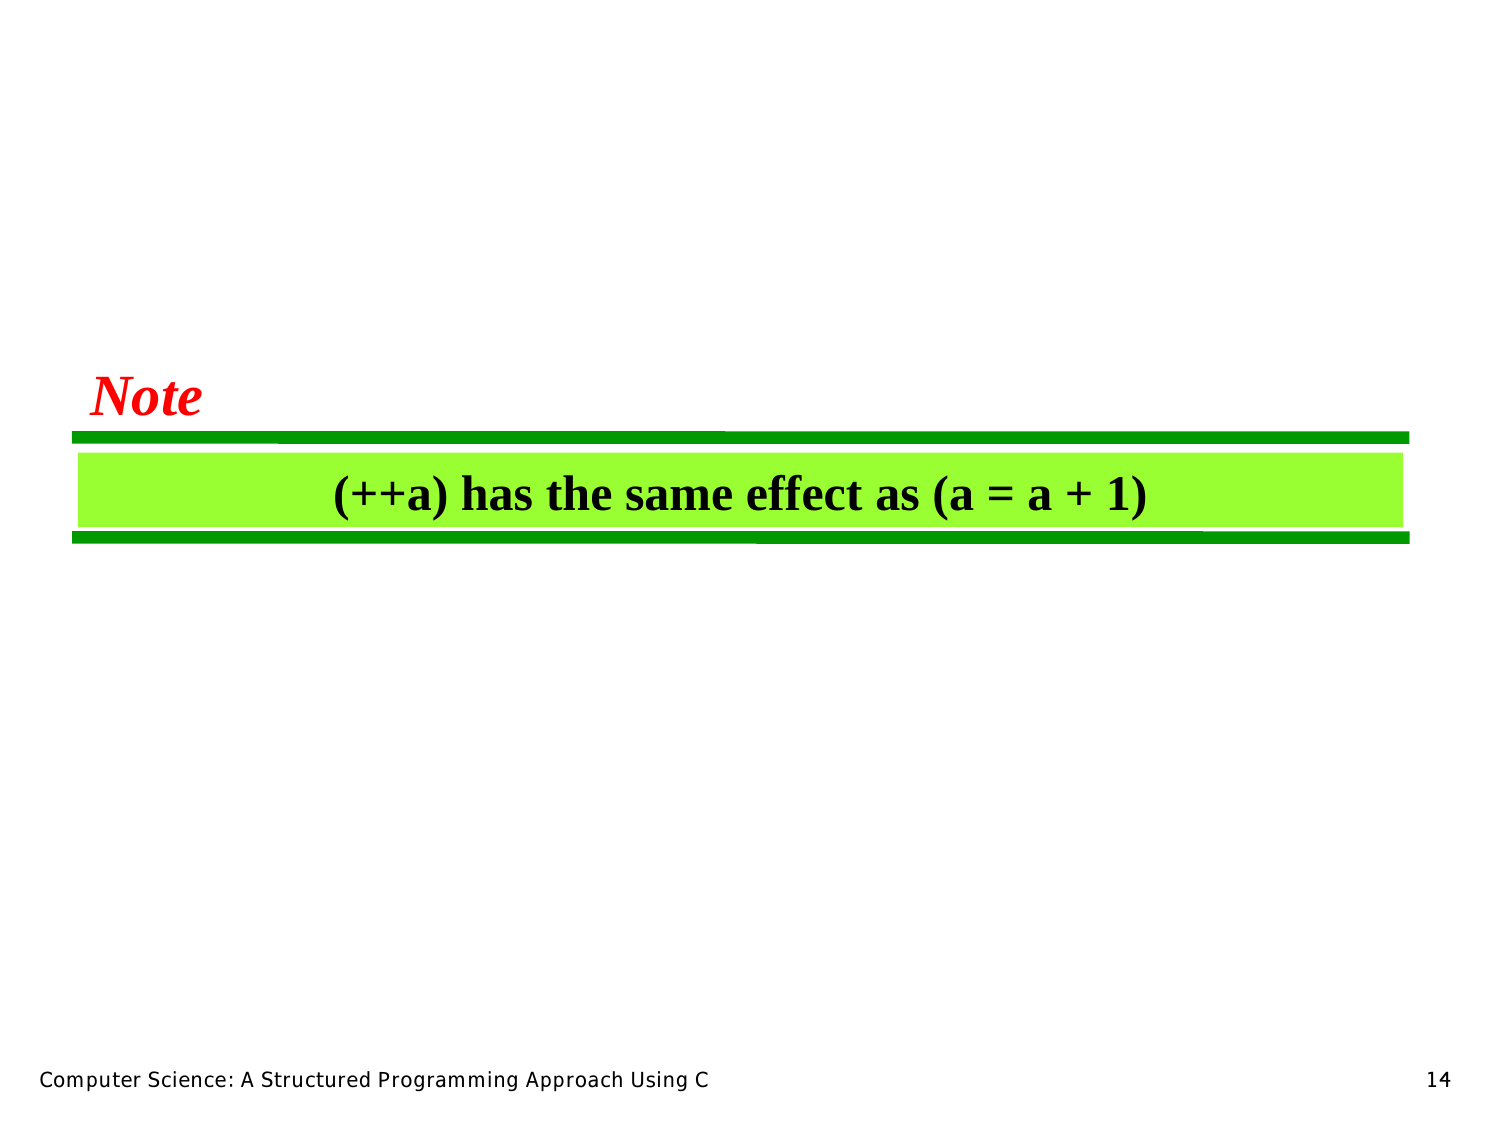

Note

(++a) has the same effect as (a = a + 1)

Computer Science: A Structured Programming Approach Using C
14